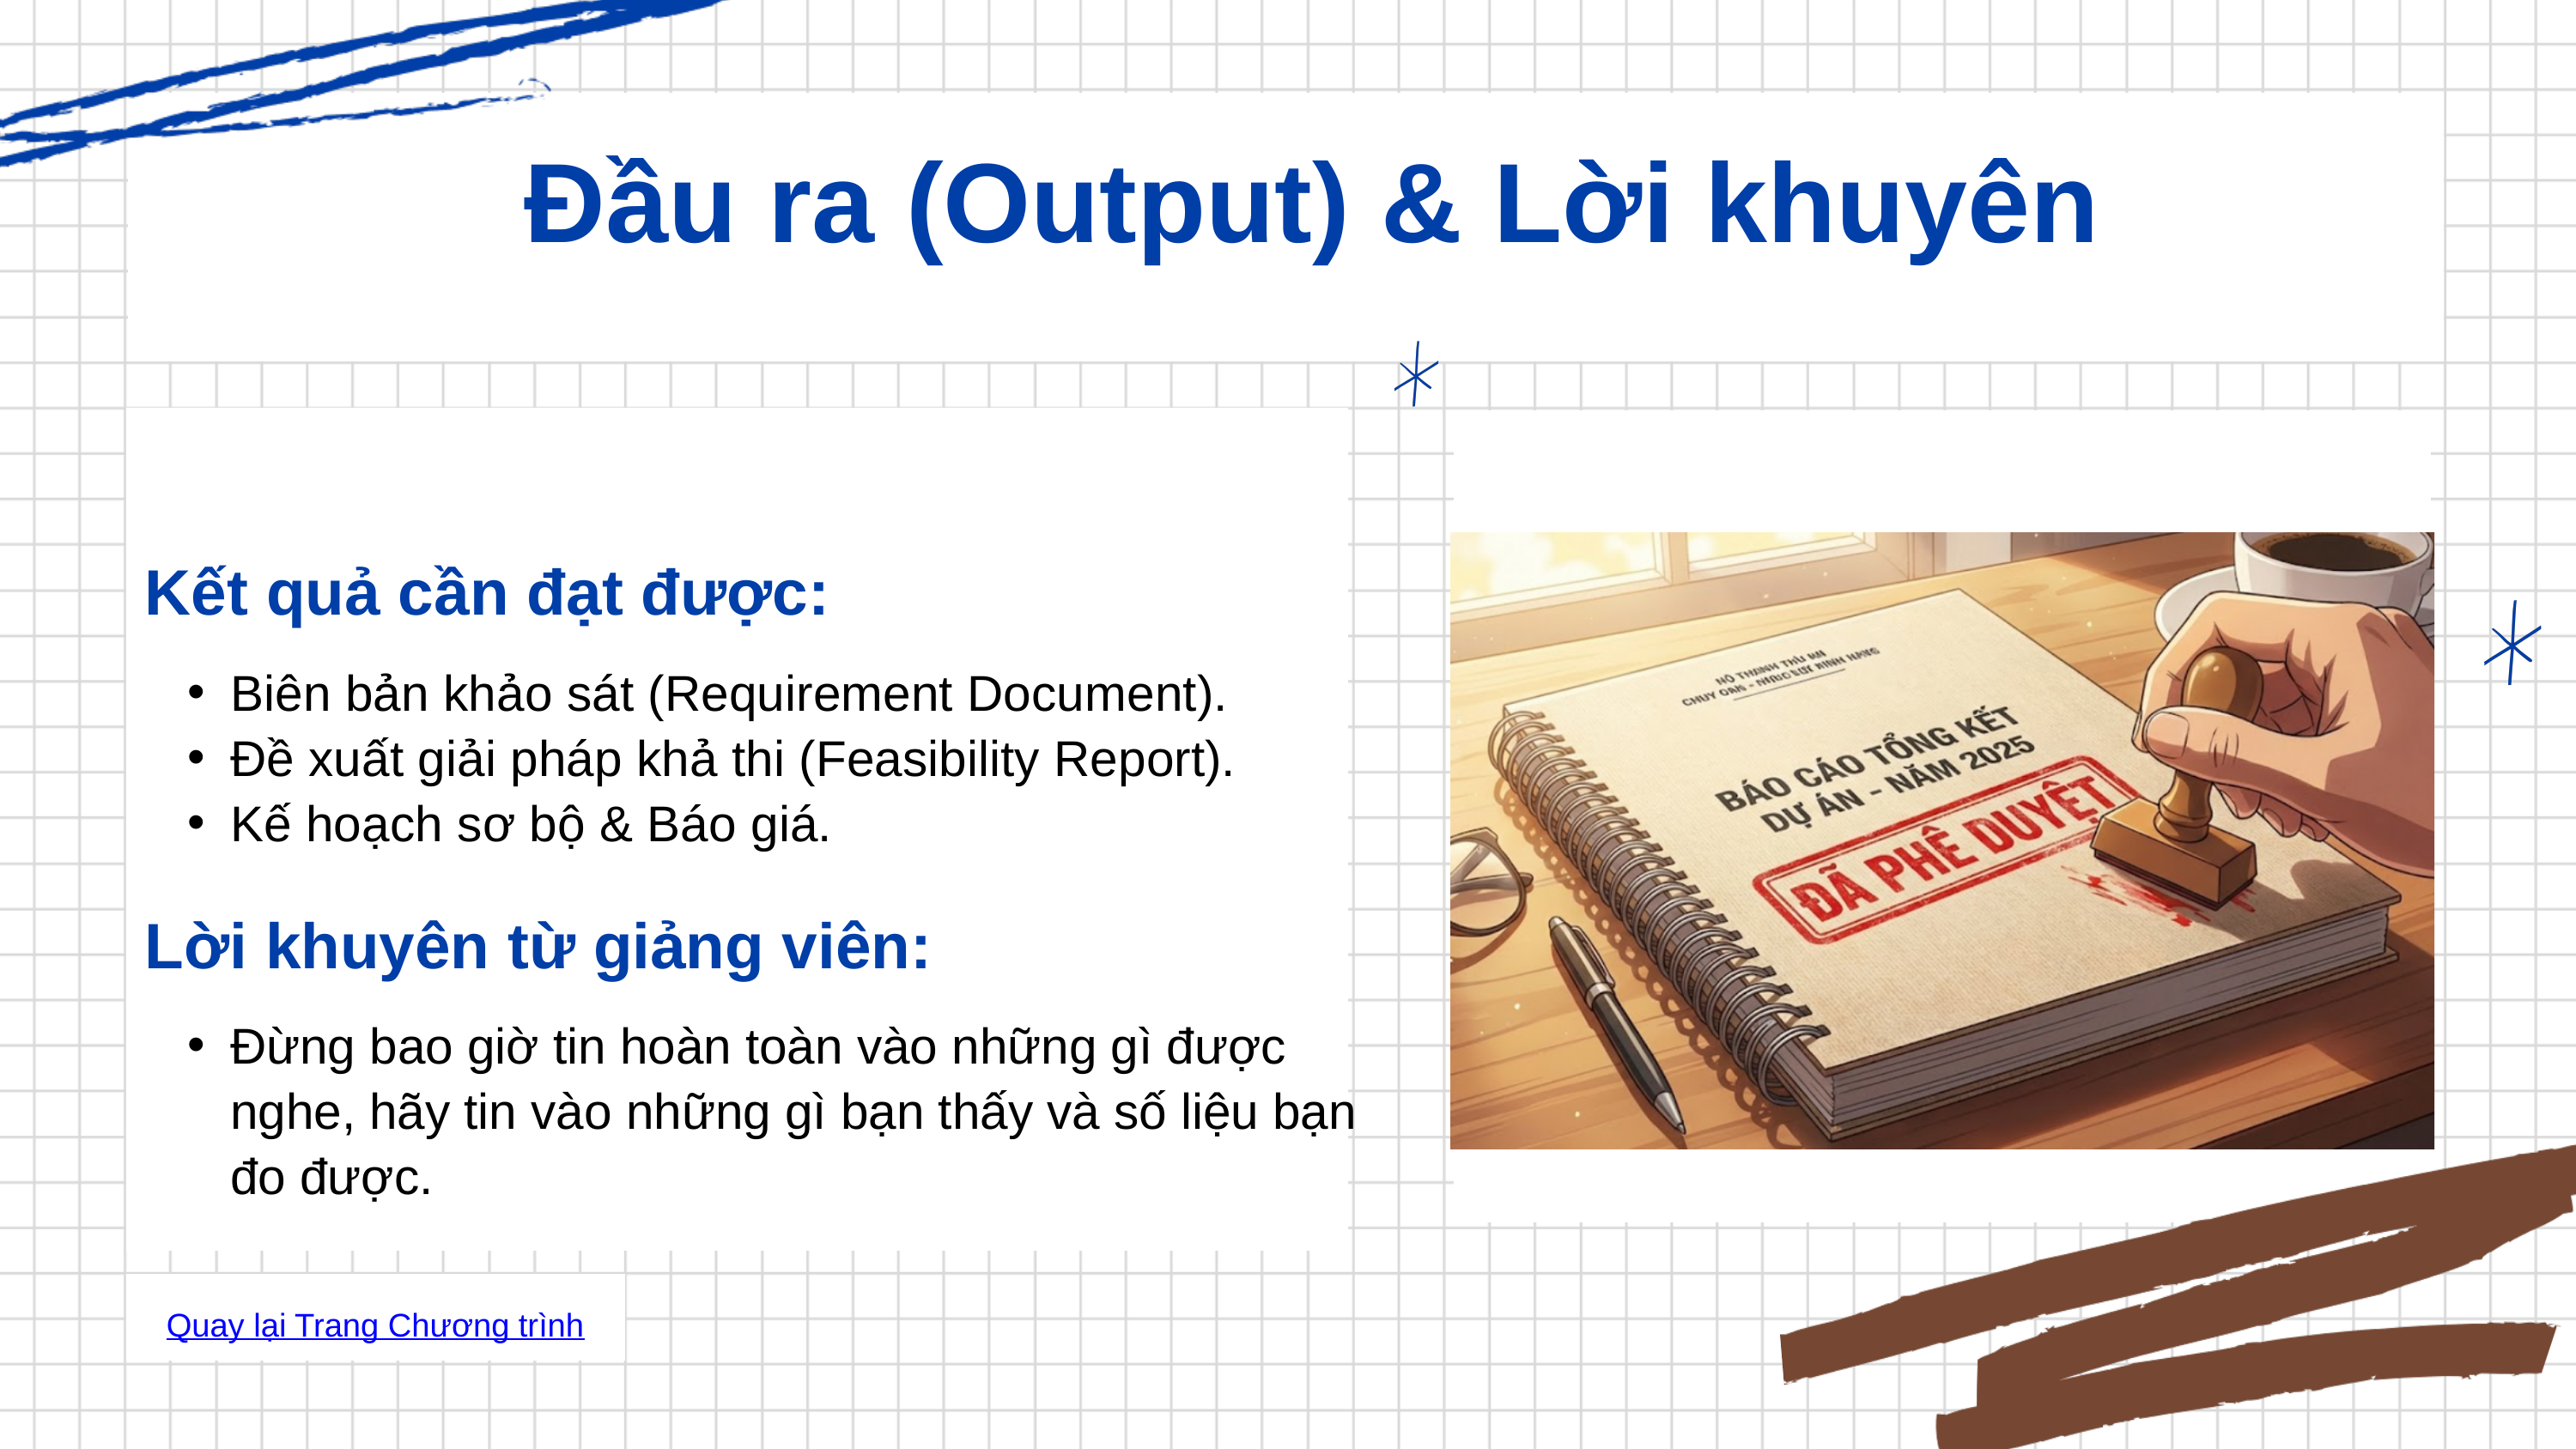

Đầu ra (Output) & Lời khuyên

Kết quả cần đạt được:
Biên bản khảo sát (Requirement Document).
Đề xuất giải pháp khả thi (Feasibility Report).
Kế hoạch sơ bộ & Báo giá.
Lời khuyên từ giảng viên:
Đừng bao giờ tin hoàn toàn vào những gì được nghe, hãy tin vào những gì bạn thấy và số liệu bạn đo được.

Quay lại Trang Chương trình